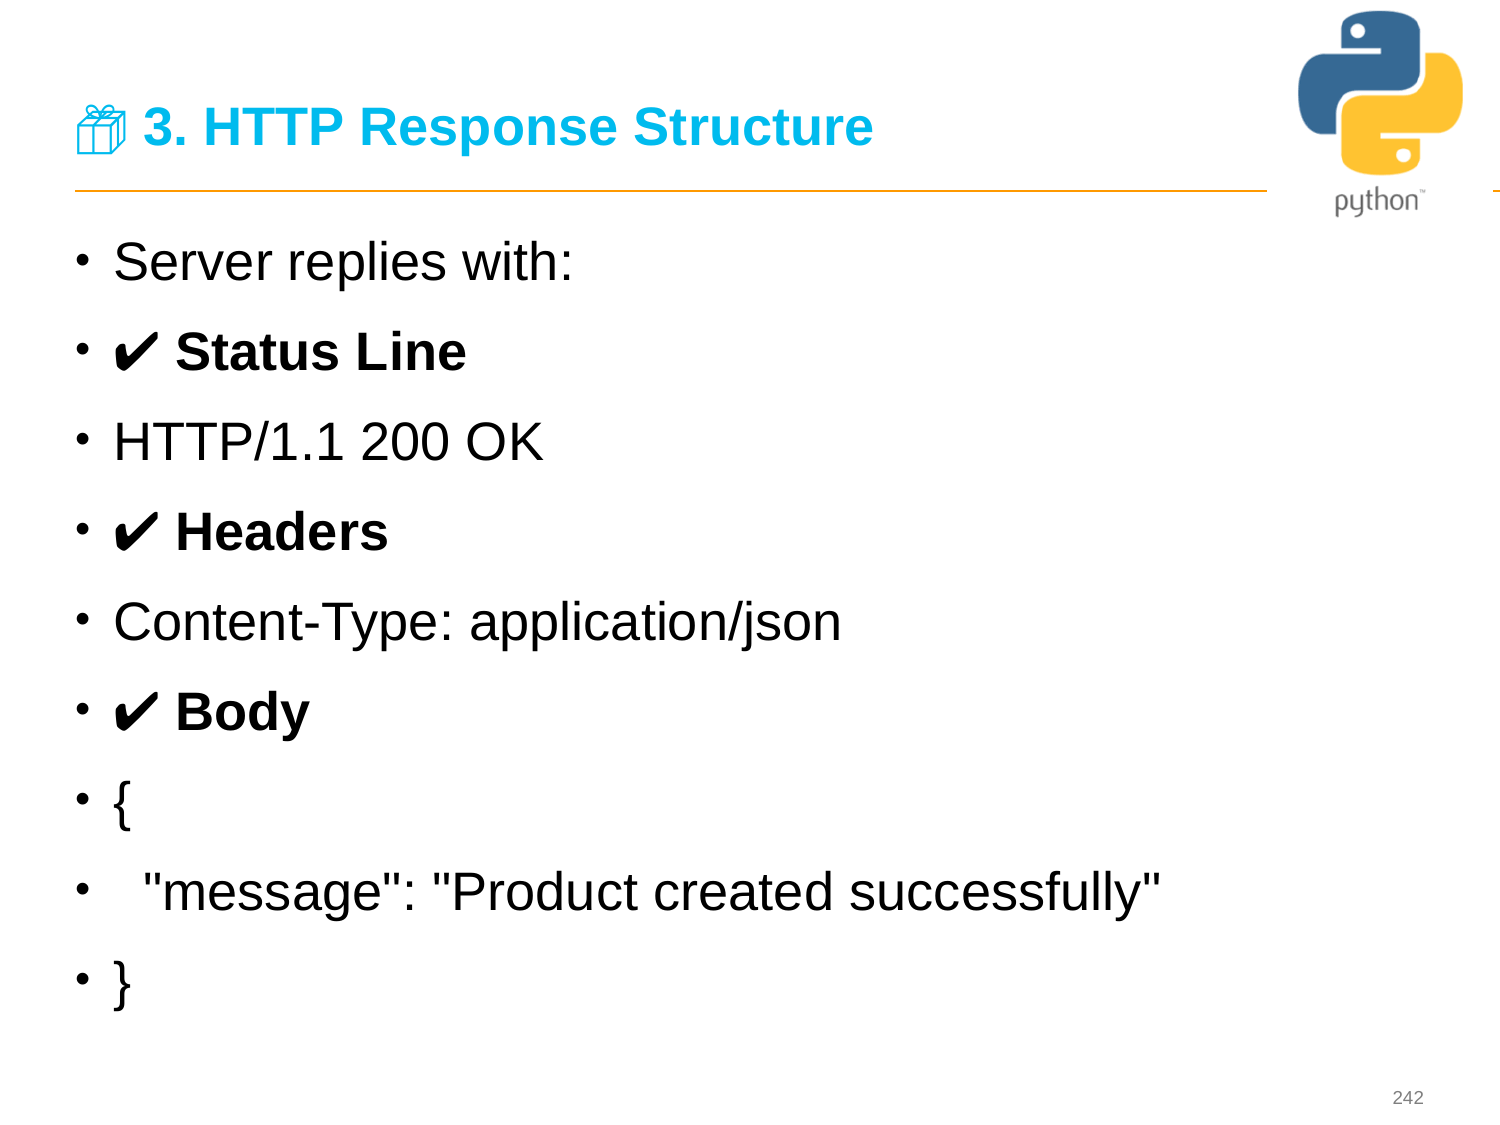

# 📦 3. HTTP Response Structure
Server replies with:
✔ Status Line
HTTP/1.1 200 OK
✔ Headers
Content-Type: application/json
✔ Body
{
  "message": "Product created successfully"
}